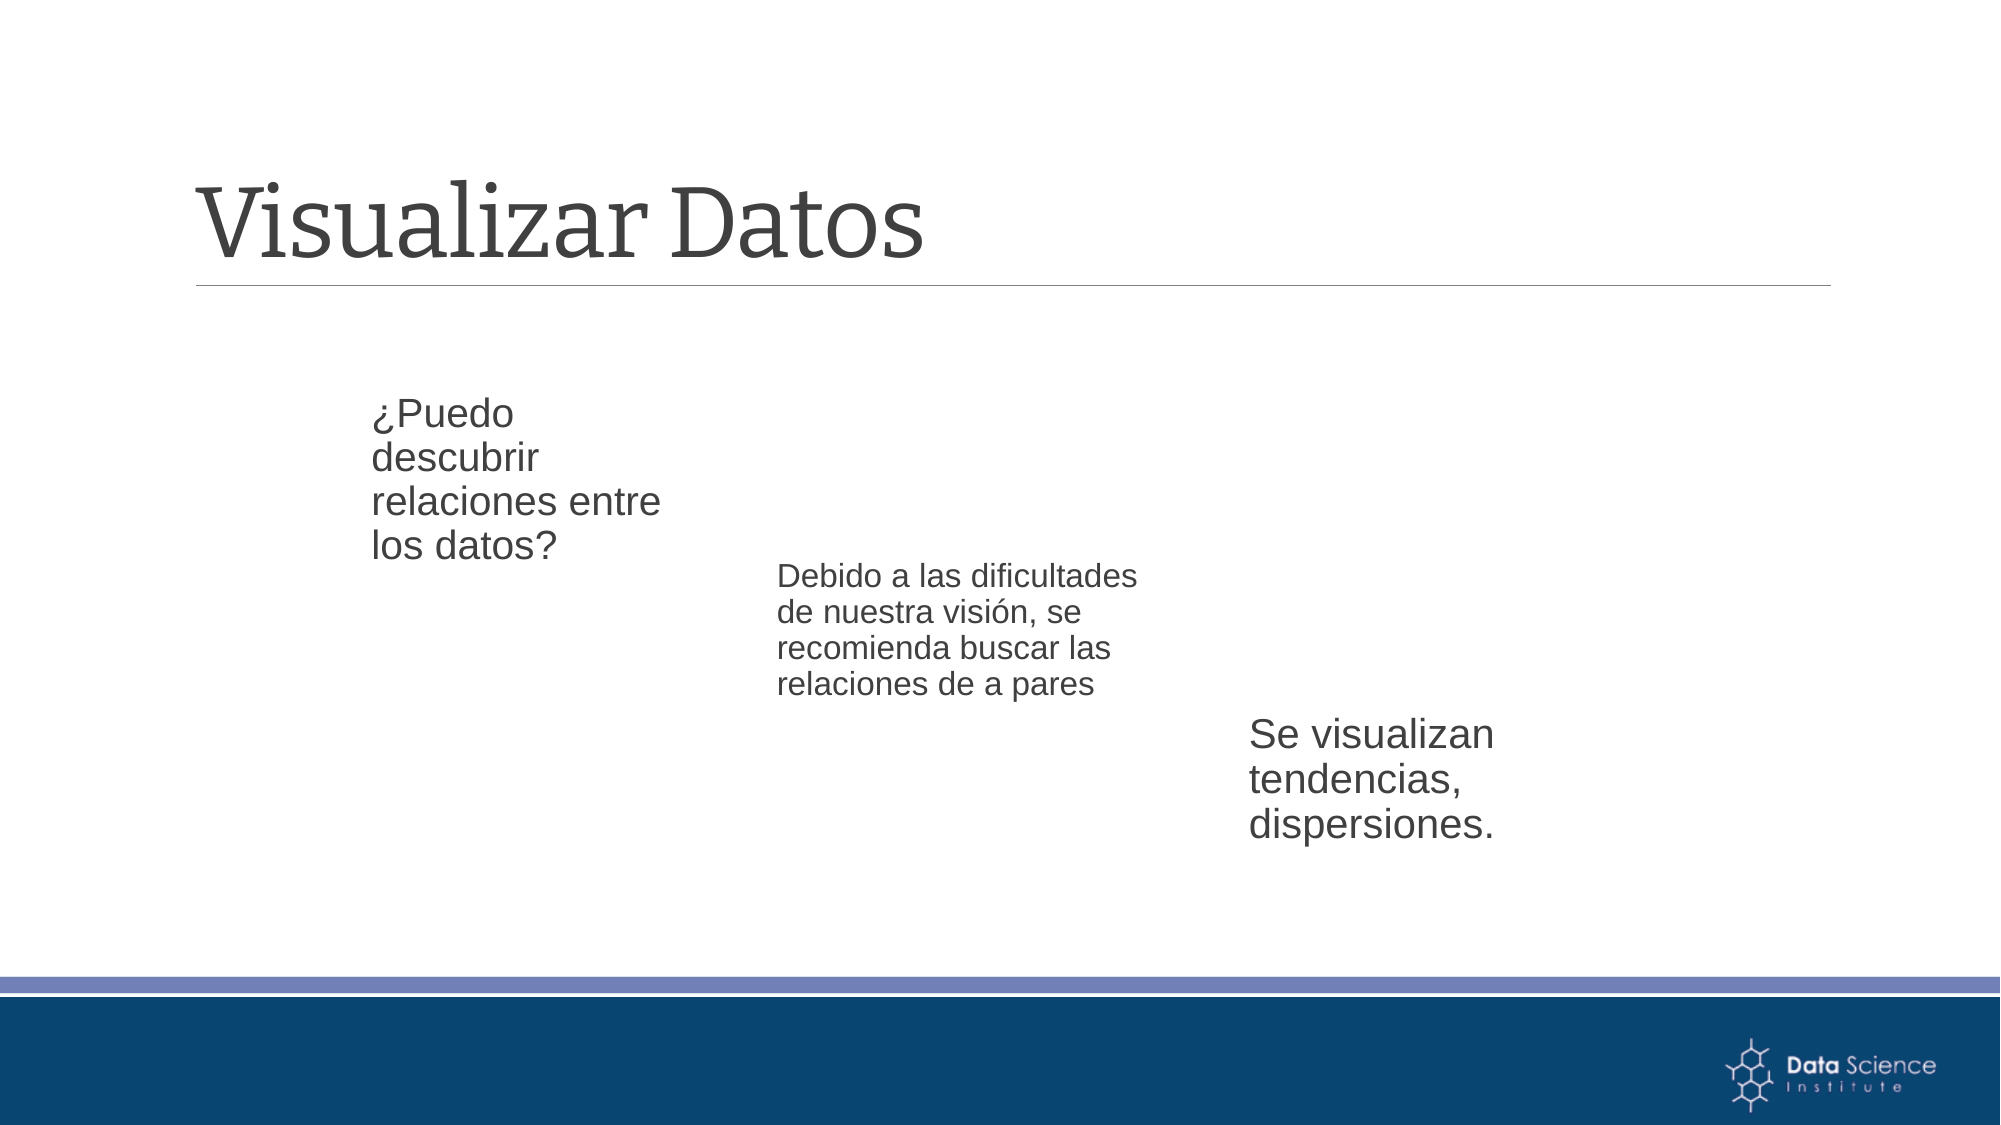

# Visualizar Datos
¿Puedo descubrir relaciones entre los datos?

Debido a las dificultades de nuestra visión, se recomienda buscar las relaciones de a pares
Se visualizan tendencias, dispersiones.